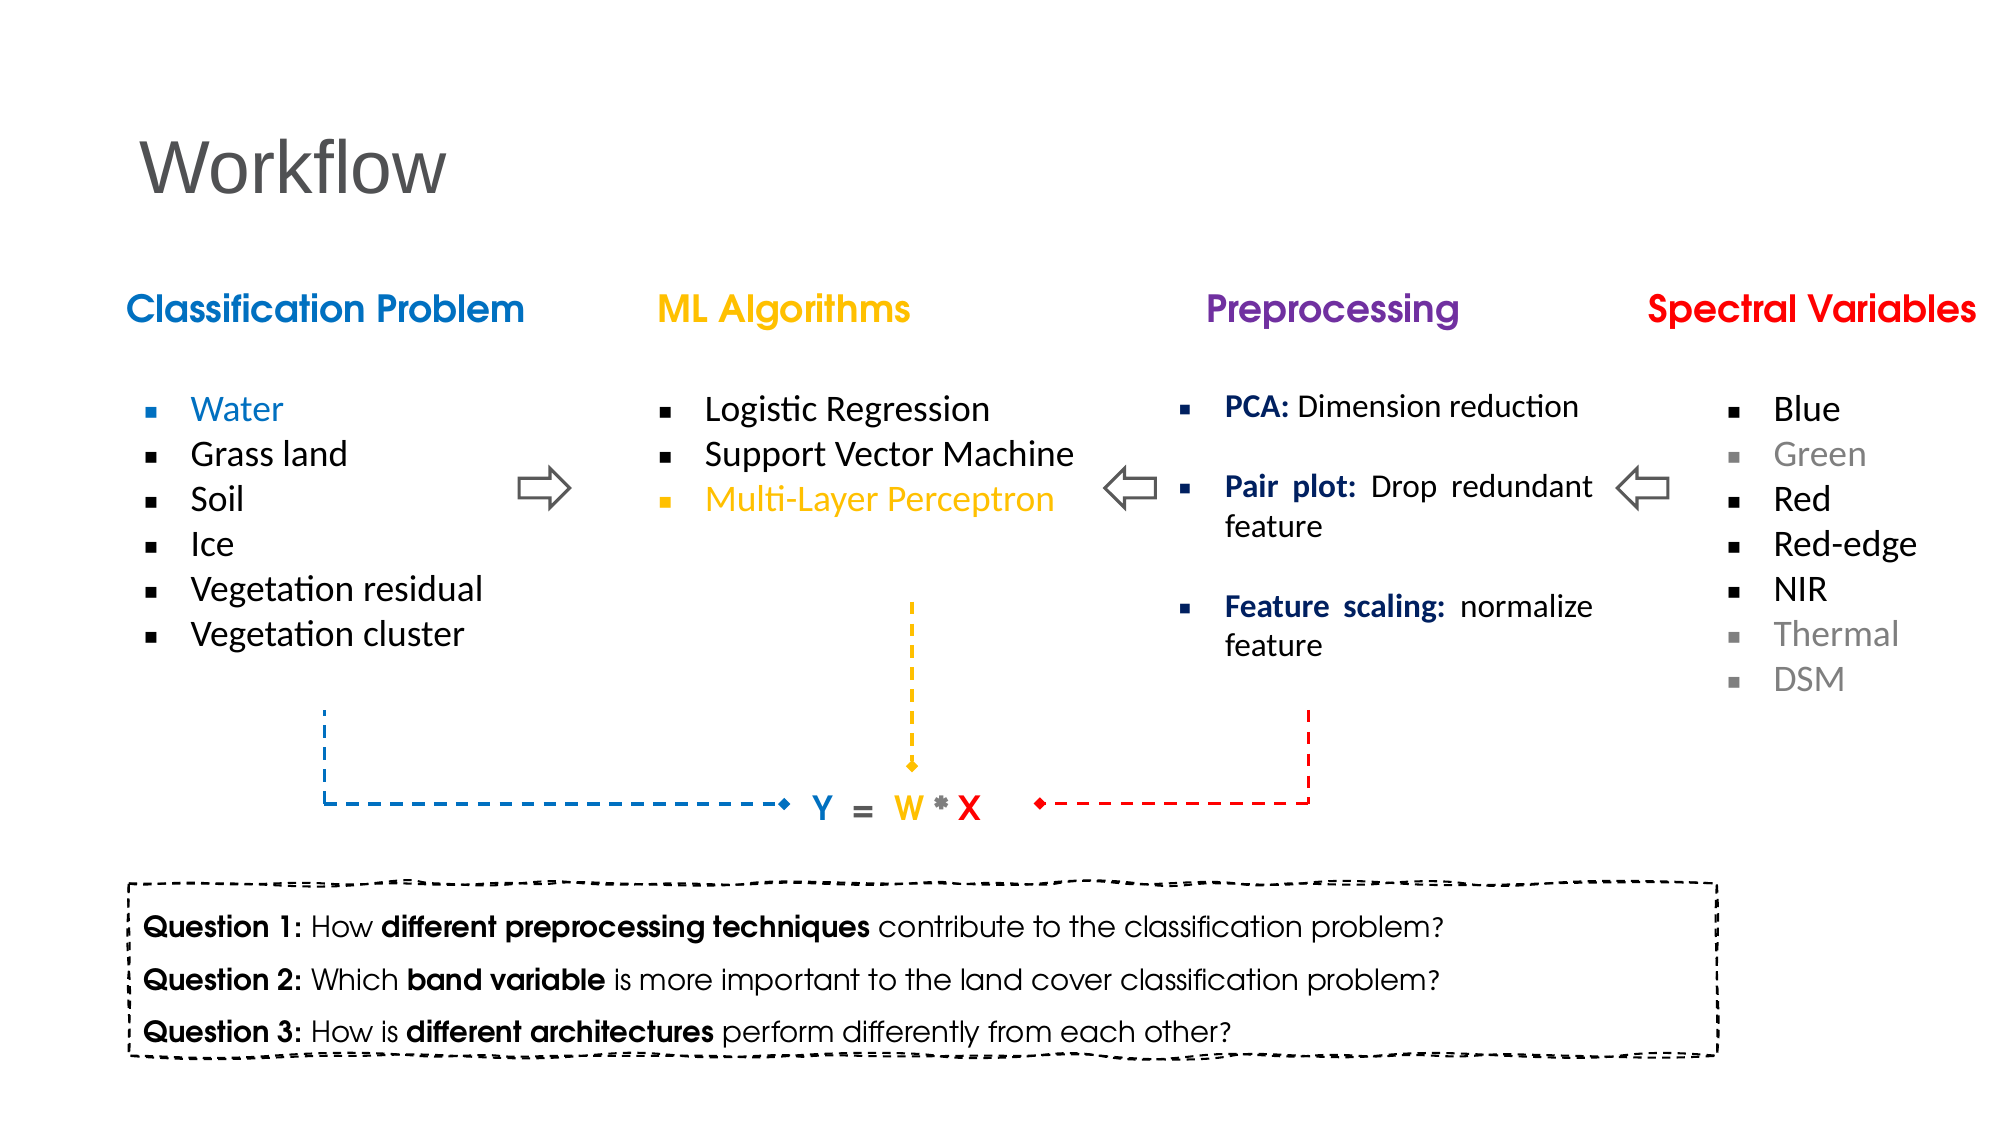

Workflow
Classification Problem
ML Algorithms
Spectral Variables
Preprocessing
Water
Grass land
Soil
Ice
Vegetation residual
Vegetation cluster
Logistic Regression
Support Vector Machine
Multi-Layer Perceptron
PCA: Dimension reduction

Pair plot: Drop redundant feature

Feature scaling: normalize feature
Blue
Green
Red
Red-edge
NIR
Thermal
DSM

Y  =  W * X
Question 1: How different preprocessing techniques contribute to the classification problem?
Question 2: Which band variable is more important to the land cover classification problem?
Question 3: How is different architectures perform differently from each other?